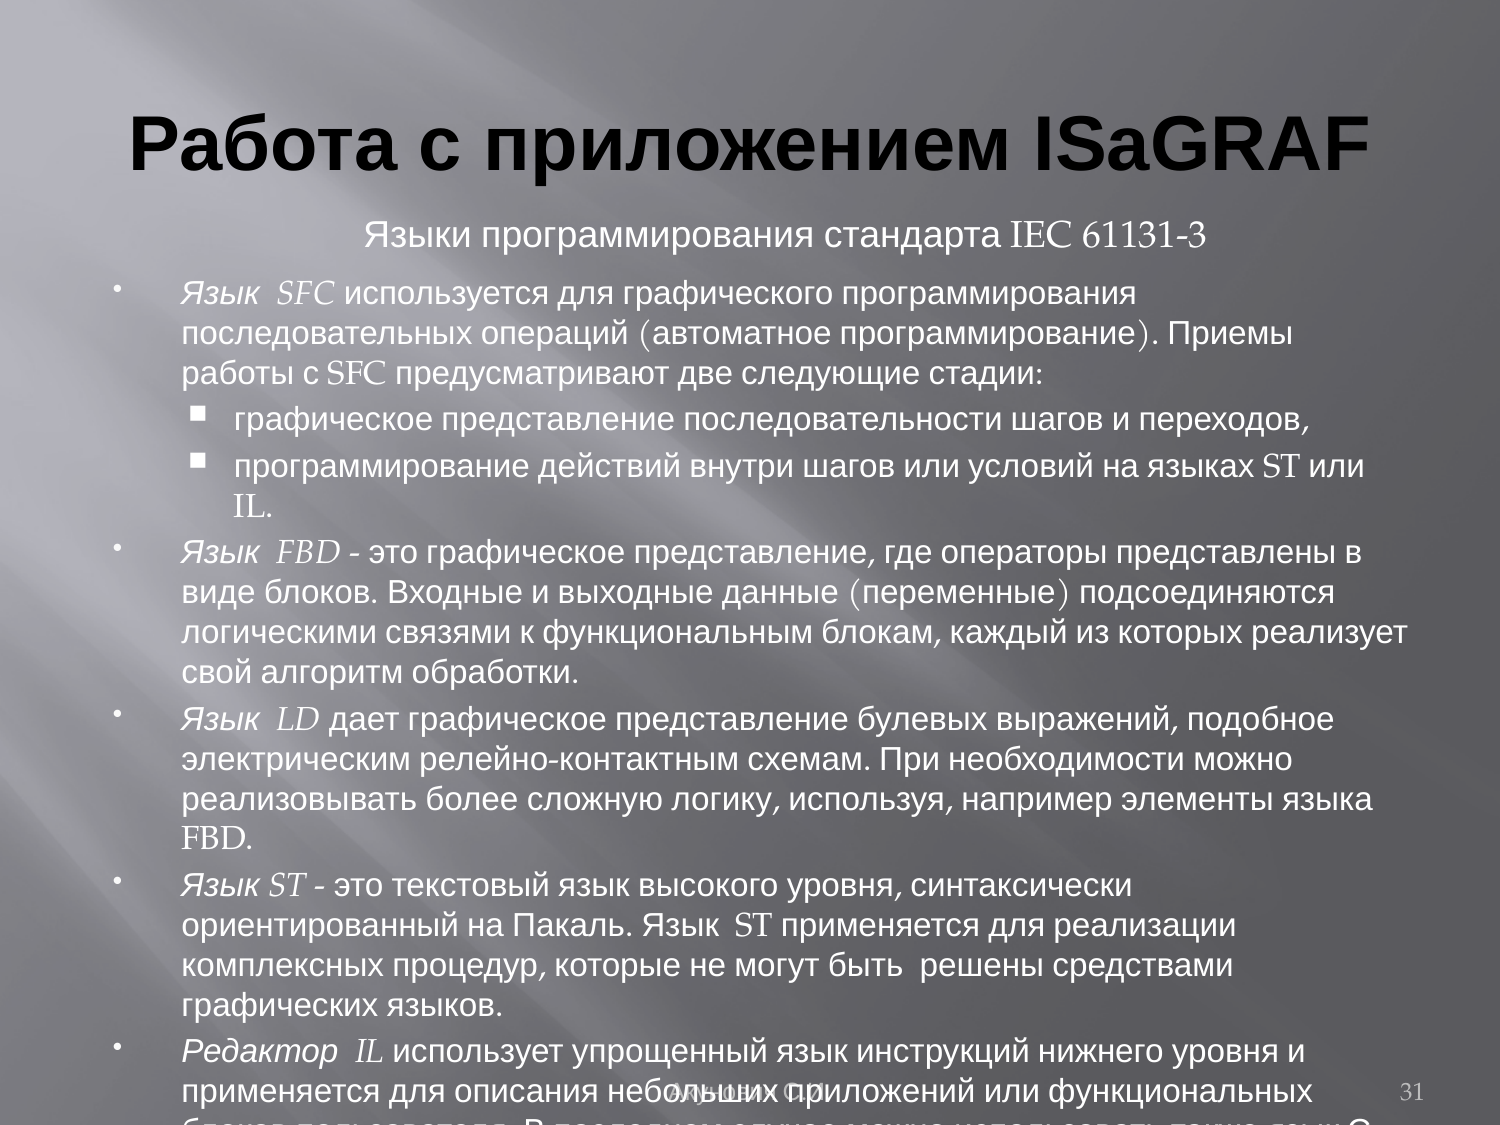

# Работа с приложением ISaGRAF
Языки программирования стандарта IEC 61131-3
Язык  SFC используется для графического программирования последовательных операций (автоматное программирование). Приемы работы с SFC предусматривают две следующие стадии:
графическое представление последовательности шагов и переходов,
программирование действий внутри шагов или условий на языках ST или IL.
Язык  FBD - это графическое представление, где операторы представлены в виде блоков. Входные и выходные данные (переменные) подсоединяются логическими связями к функциональным блокам, каждый из которых реализует свой алгоритм обработки.
Язык  LD дает графическое представление булевых выражений, подобное электрическим релейно-контактным схемам. При необходимости можно реализовывать более сложную логику, используя, например элементы языка FBD.
Язык ST - это текстовый язык высокого уровня, синтаксически ориентированный на Пакаль. Язык  ST применяется для реализации комплексных процедур, которые не могут быть  решены средствами графических языков.
Редактор  IL использует упрощенный язык инструкций нижнего уровня и применяется для описания небольших приложений или функциональных блоков пользователя. В последнем случае можно использовать также язык С.
Акунович С.И.
31